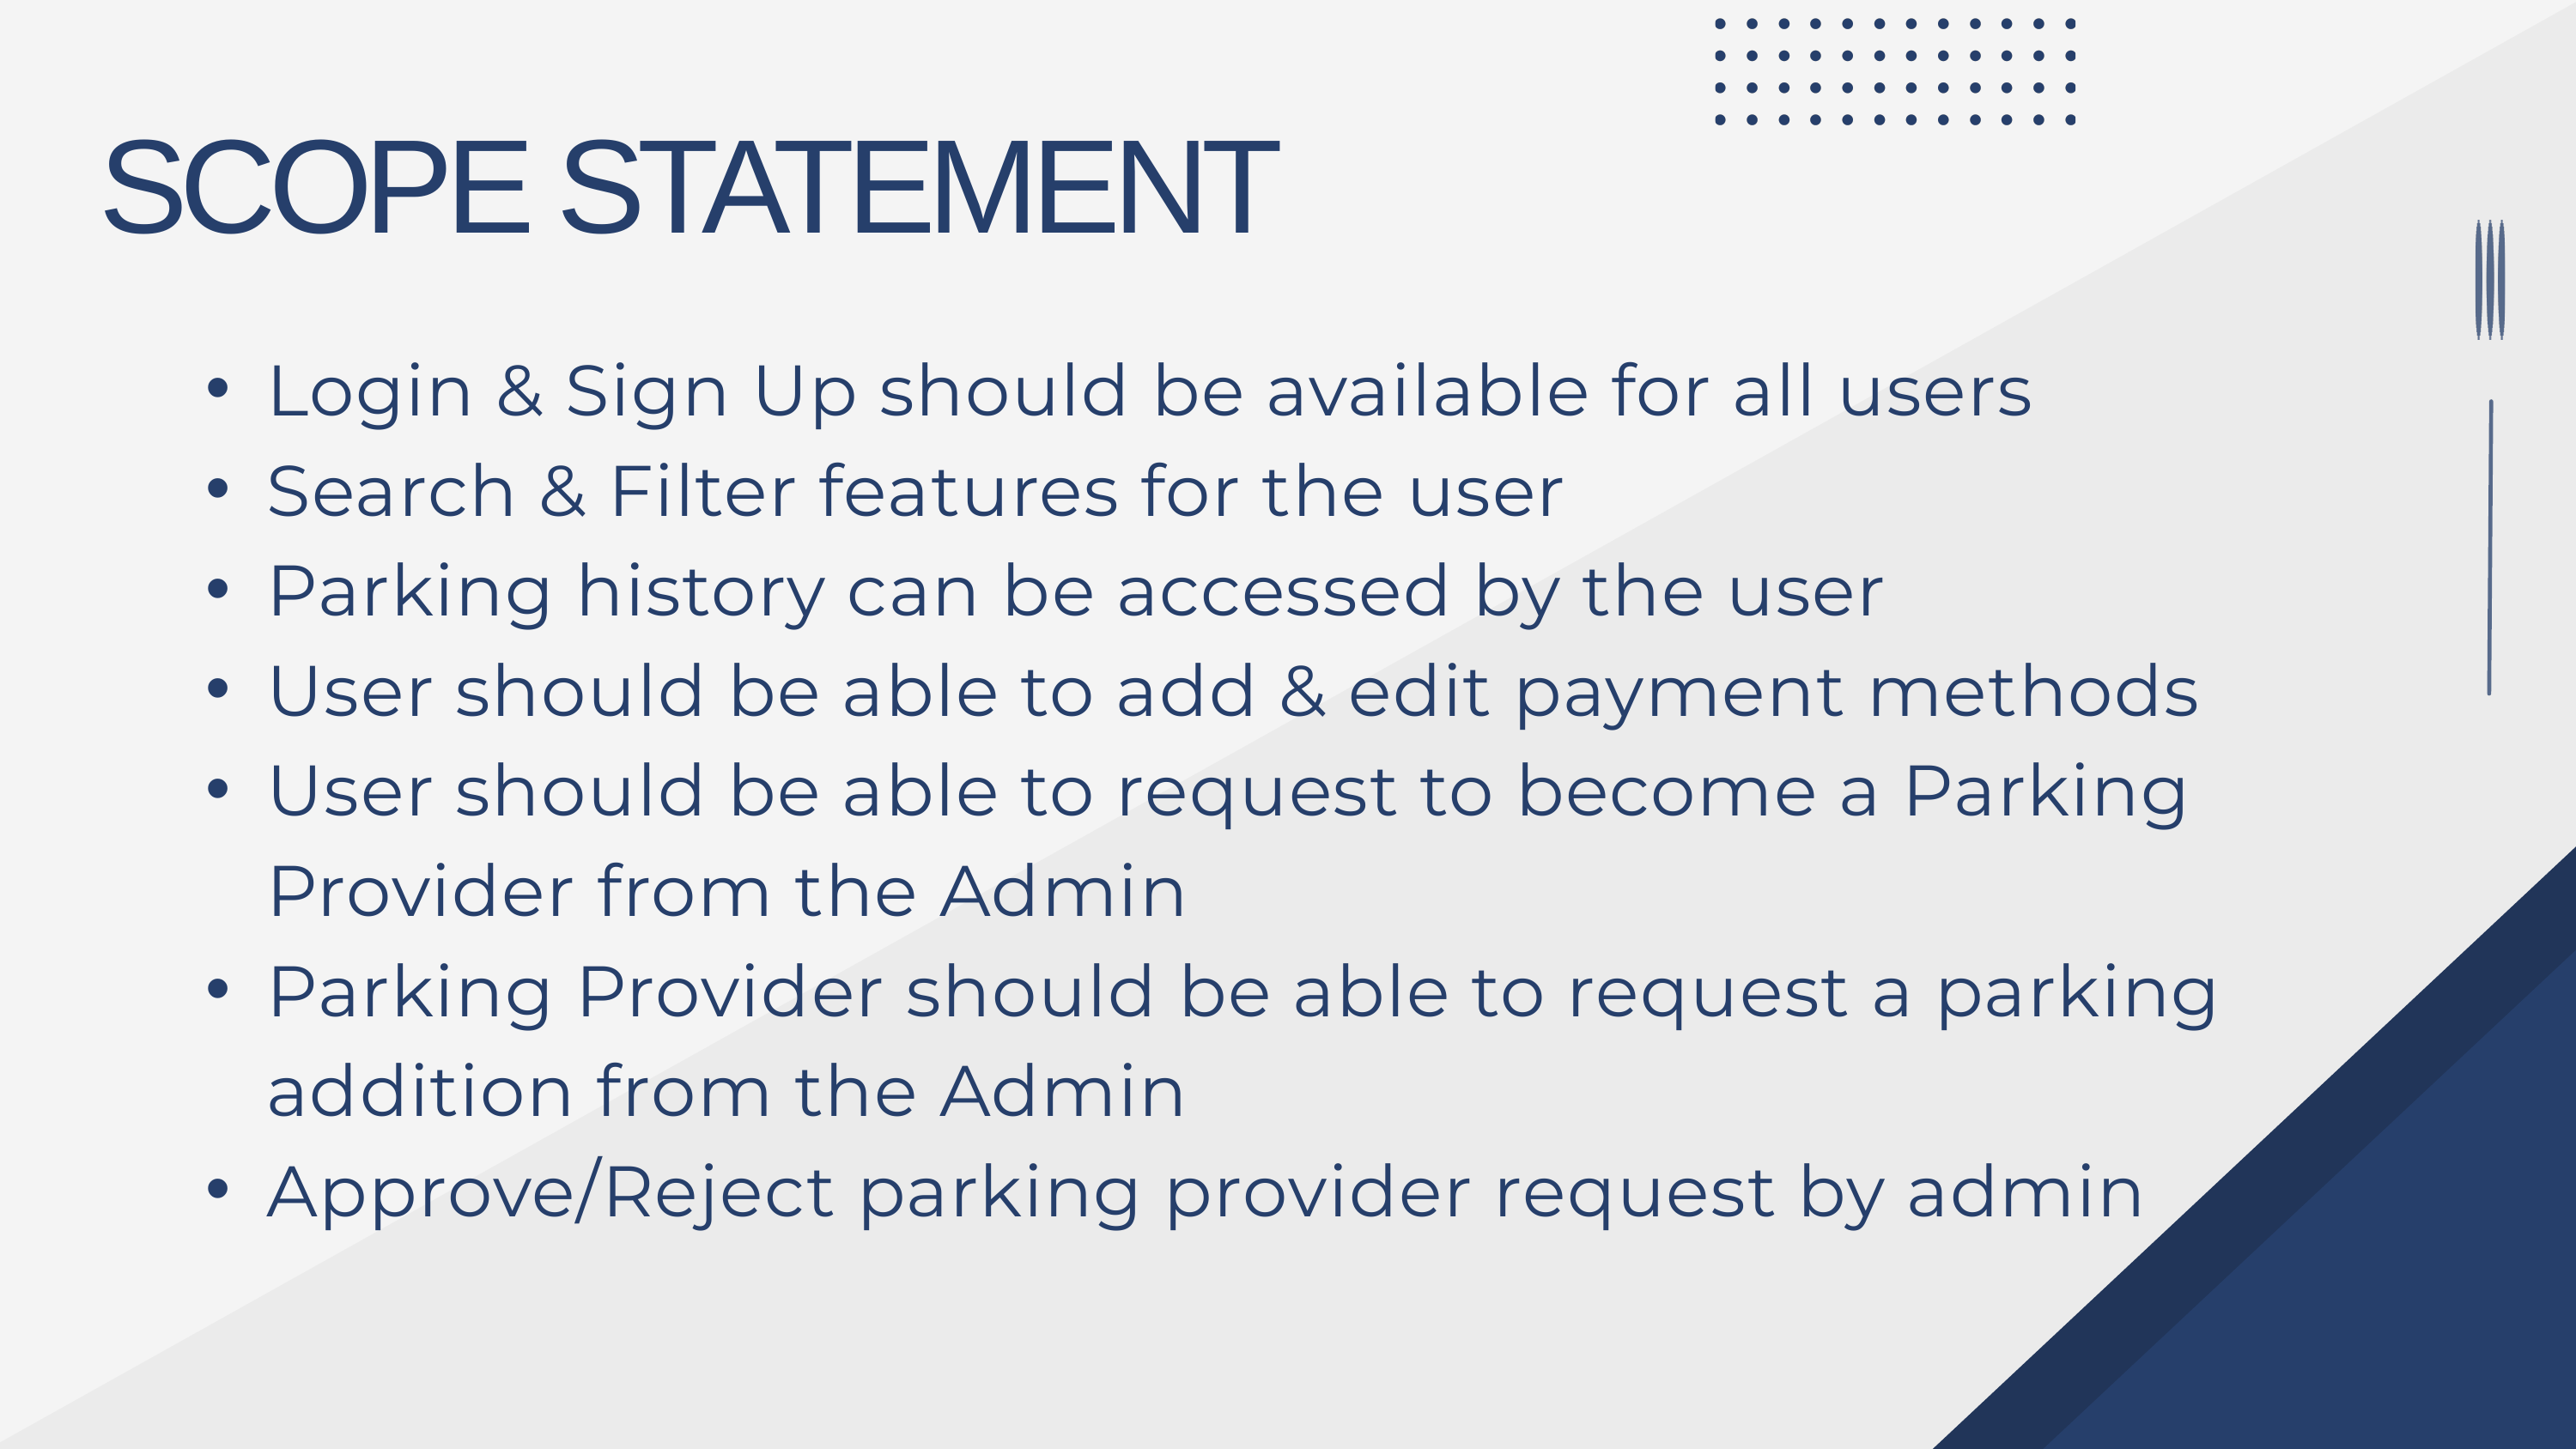

SCOPE STATEMENT

Login & Sign Up should be available for all users
Search & Filter features for the user
Parking history can be accessed by the user
User should be able to add & edit payment methods
User should be able to request to become a Parking Provider from the Admin
Parking Provider should be able to request a parking addition from the Admin
Approve/Reject parking provider request by admin